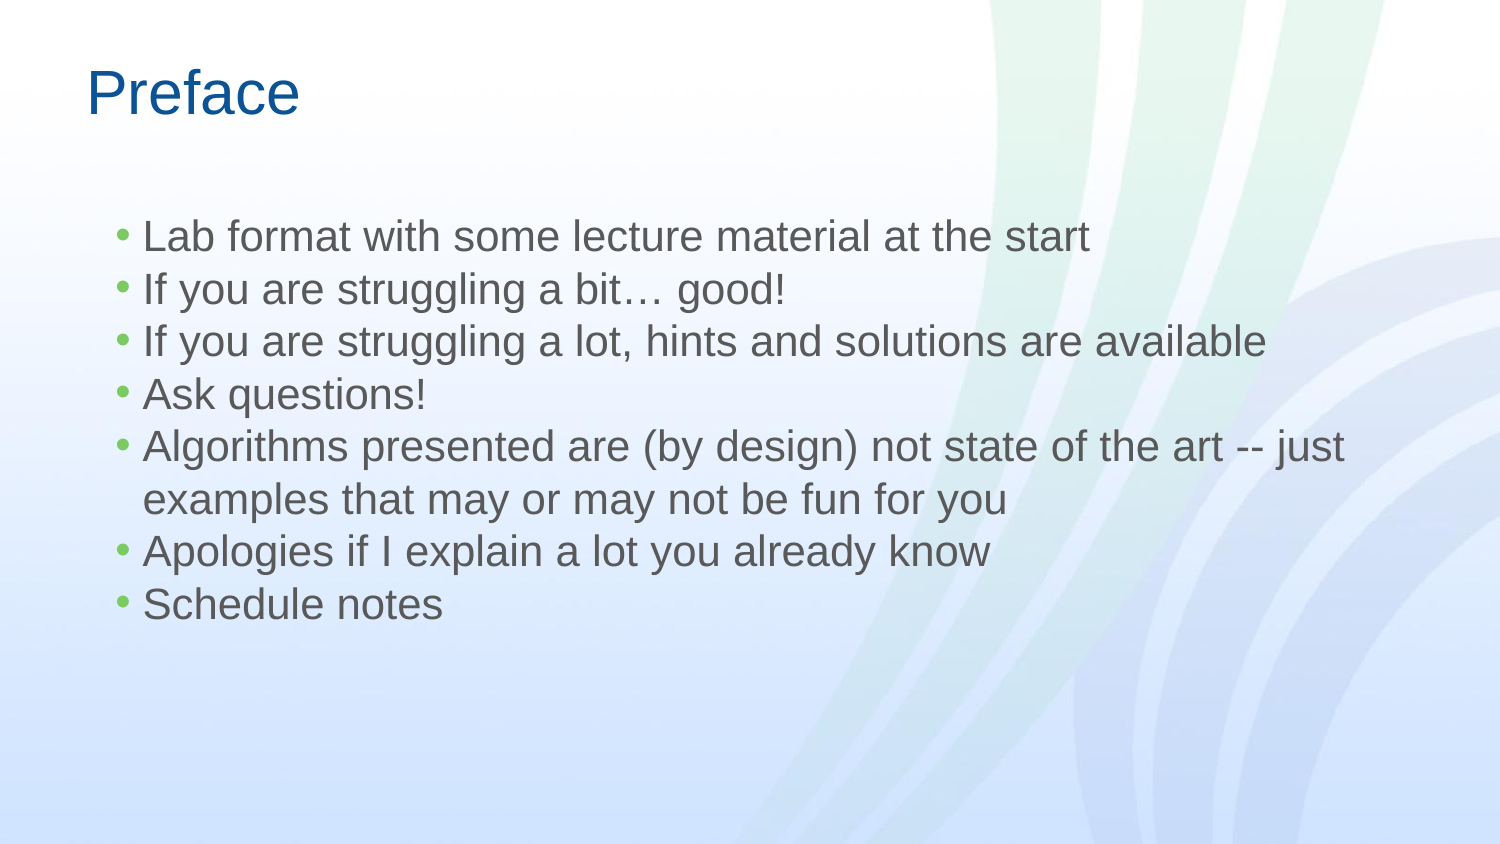

# Preface
Lab format with some lecture material at the start
If you are struggling a bit… good!
If you are struggling a lot, hints and solutions are available
Ask questions!
Algorithms presented are (by design) not state of the art -- just examples that may or may not be fun for you
Apologies if I explain a lot you already know
Schedule notes